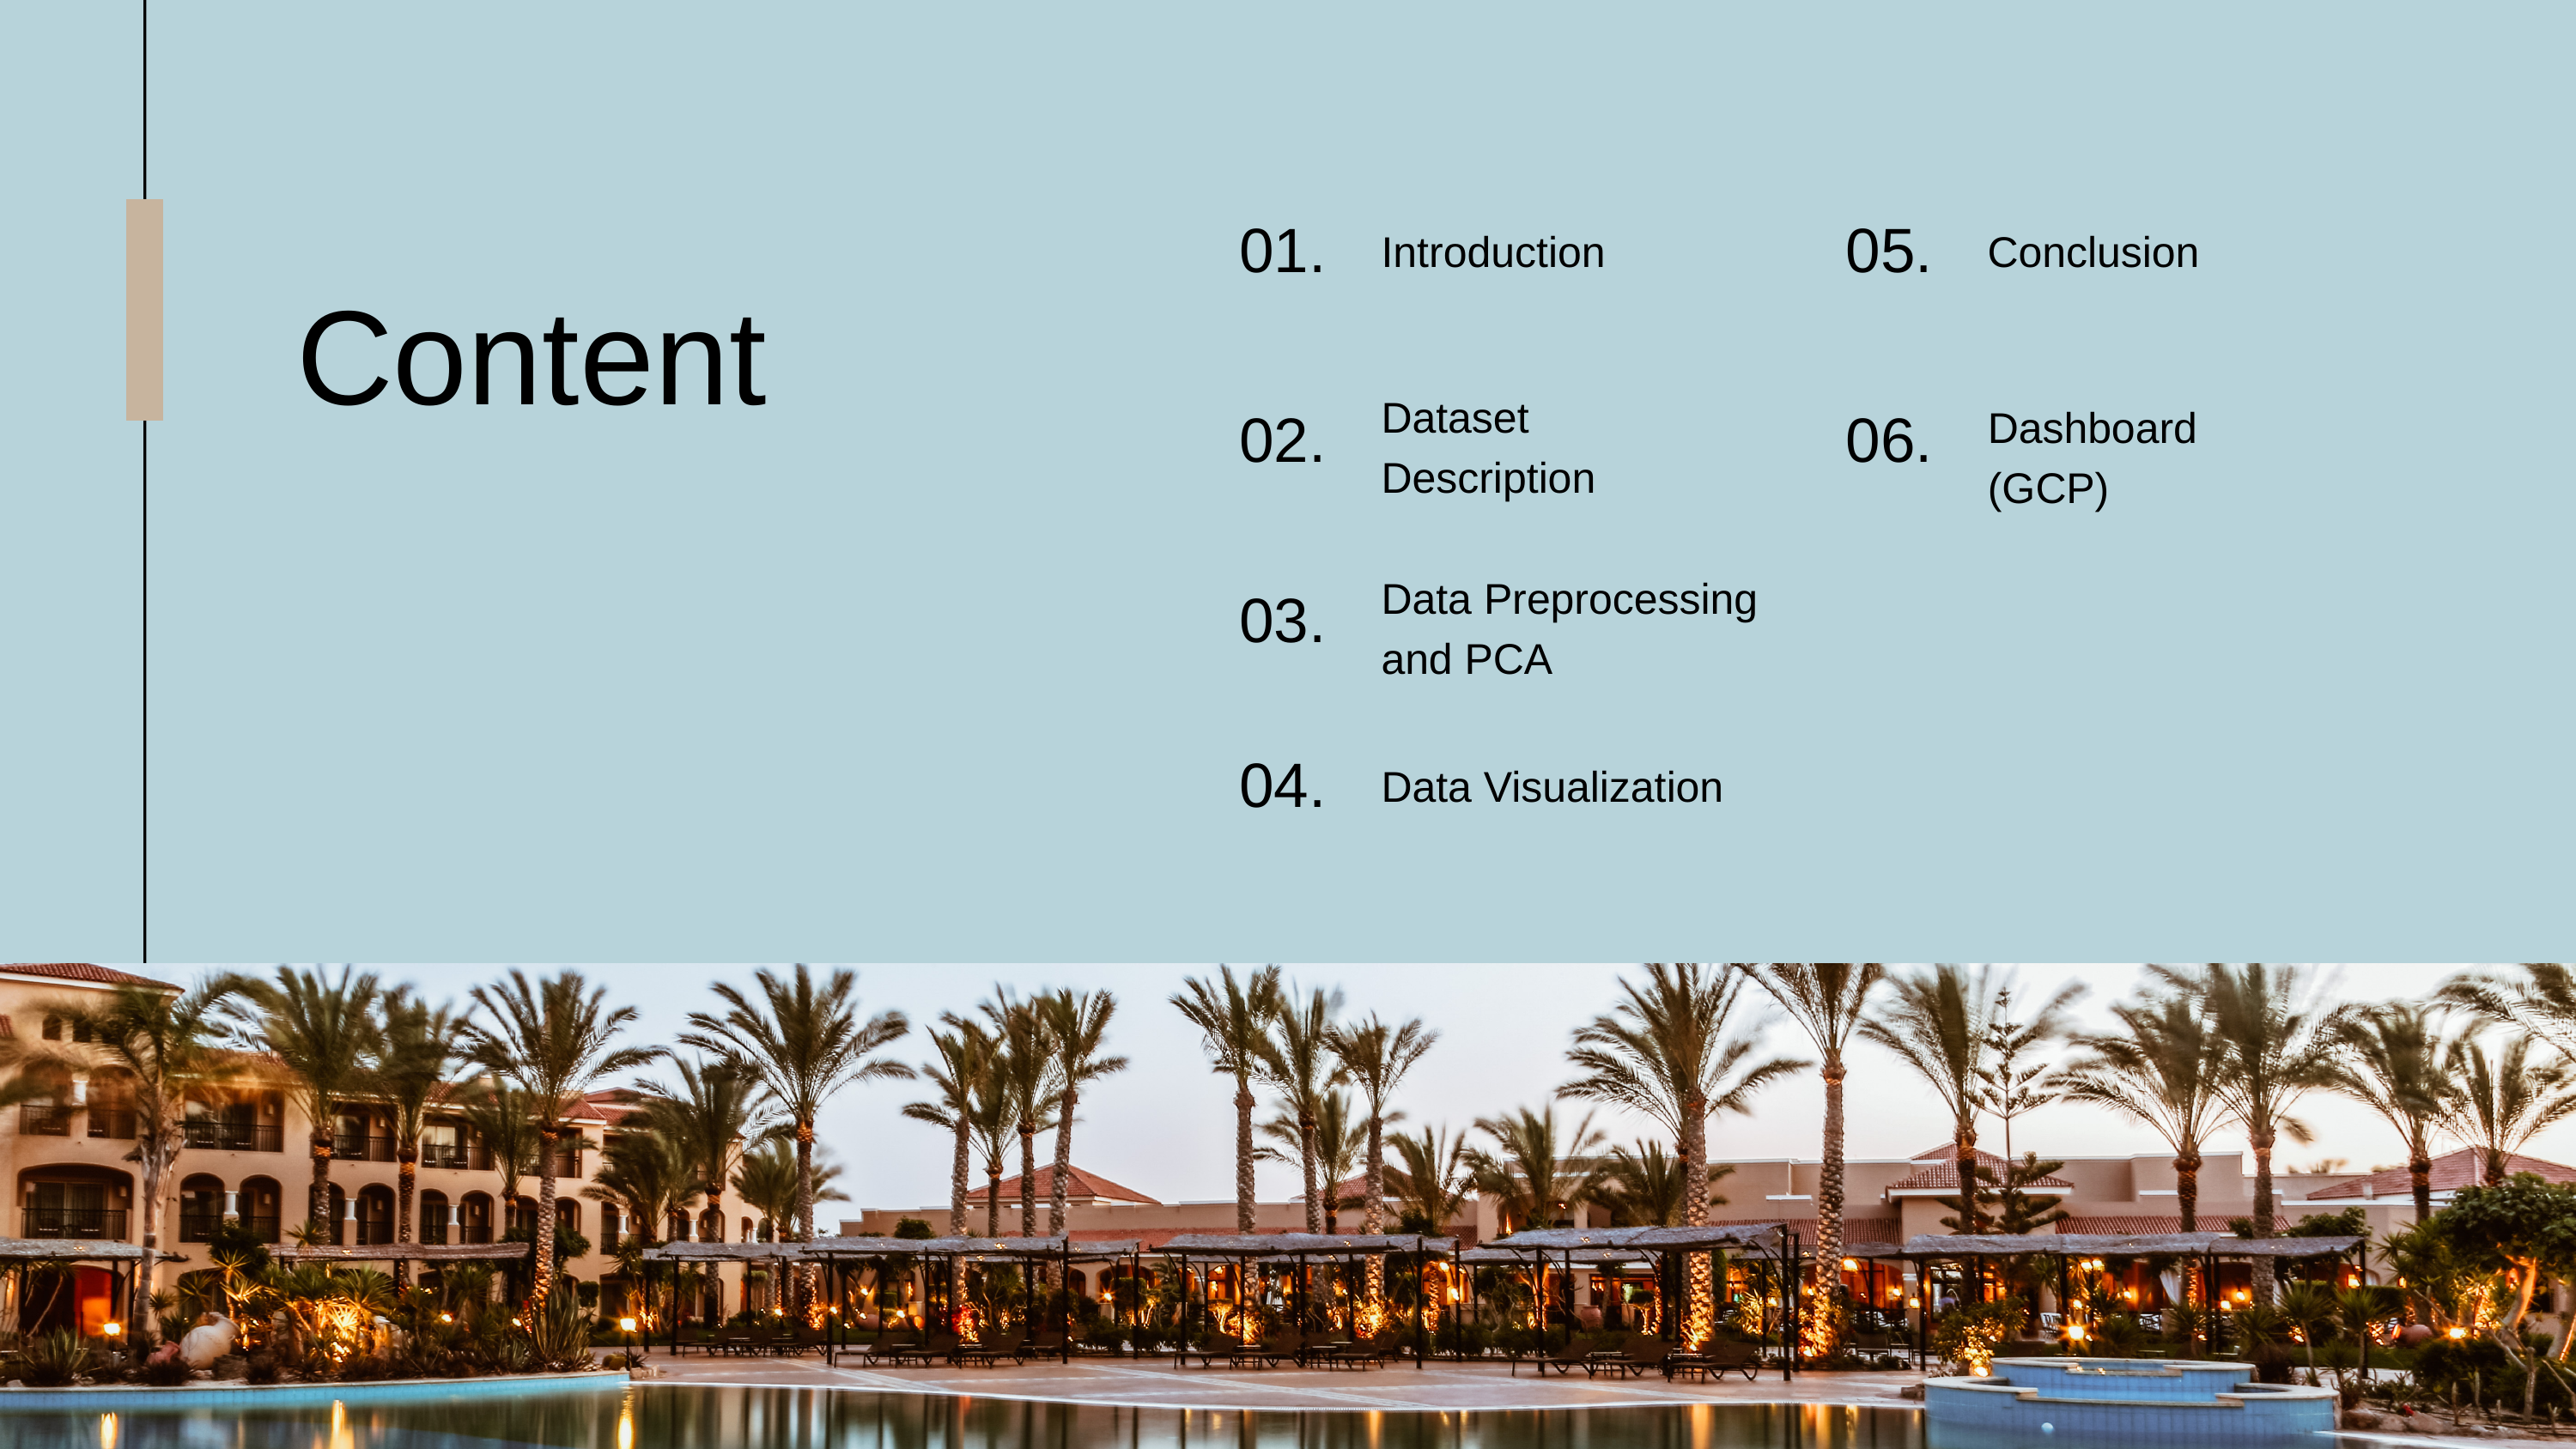

Introduction
Conclusion
01.
05.
Content

Dataset Description
Dashboard (GCP)
02.
06.
Data Preprocessing and PCA
03.
Data Visualization
04.